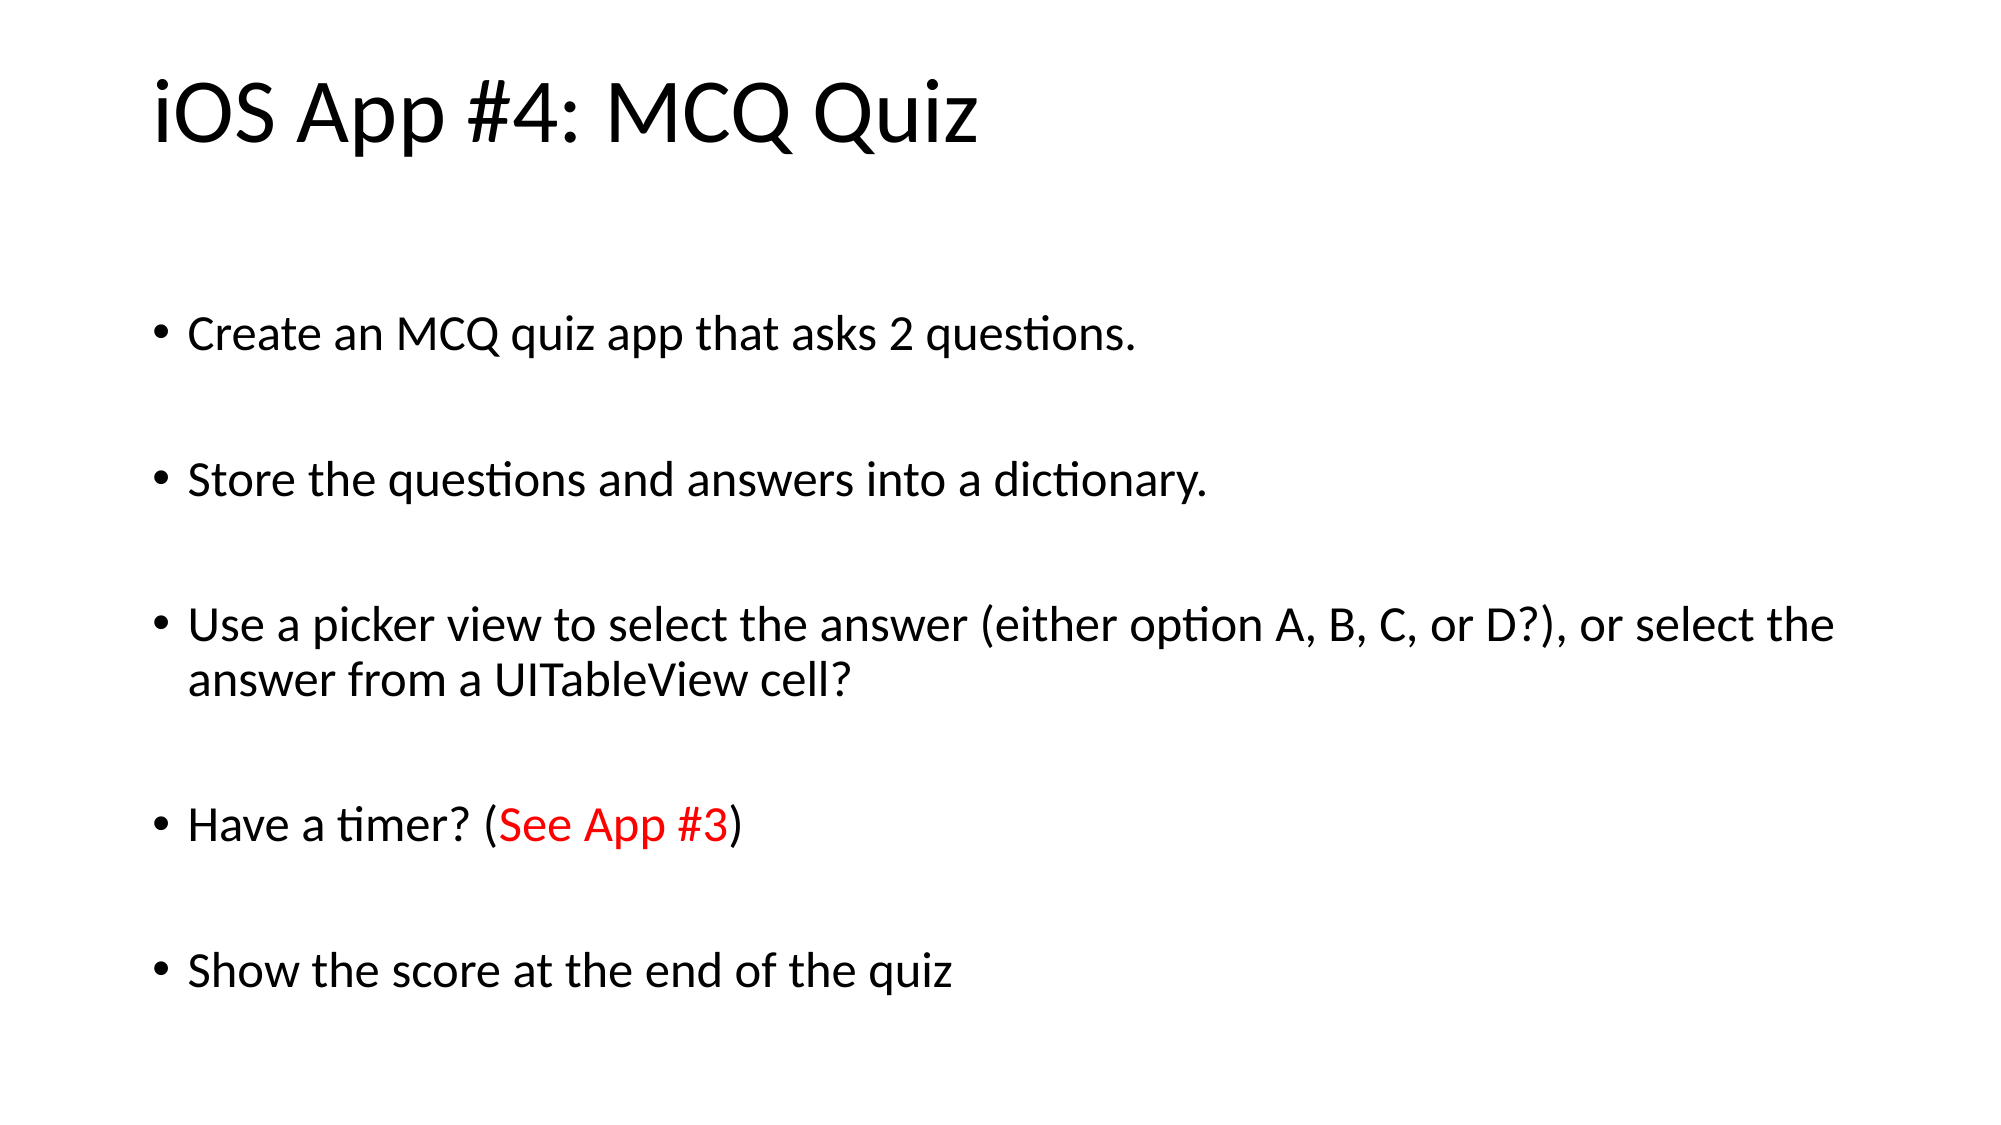

# iOS App #4: MCQ Quiz
Create an MCQ quiz app that asks 2 questions.

Store the questions and answers into a dictionary.

Use a picker view to select the answer (either option A, B, C, or D?), or select the answer from a UITableView cell?

Have a timer? (See App #3)

Show the score at the end of the quiz